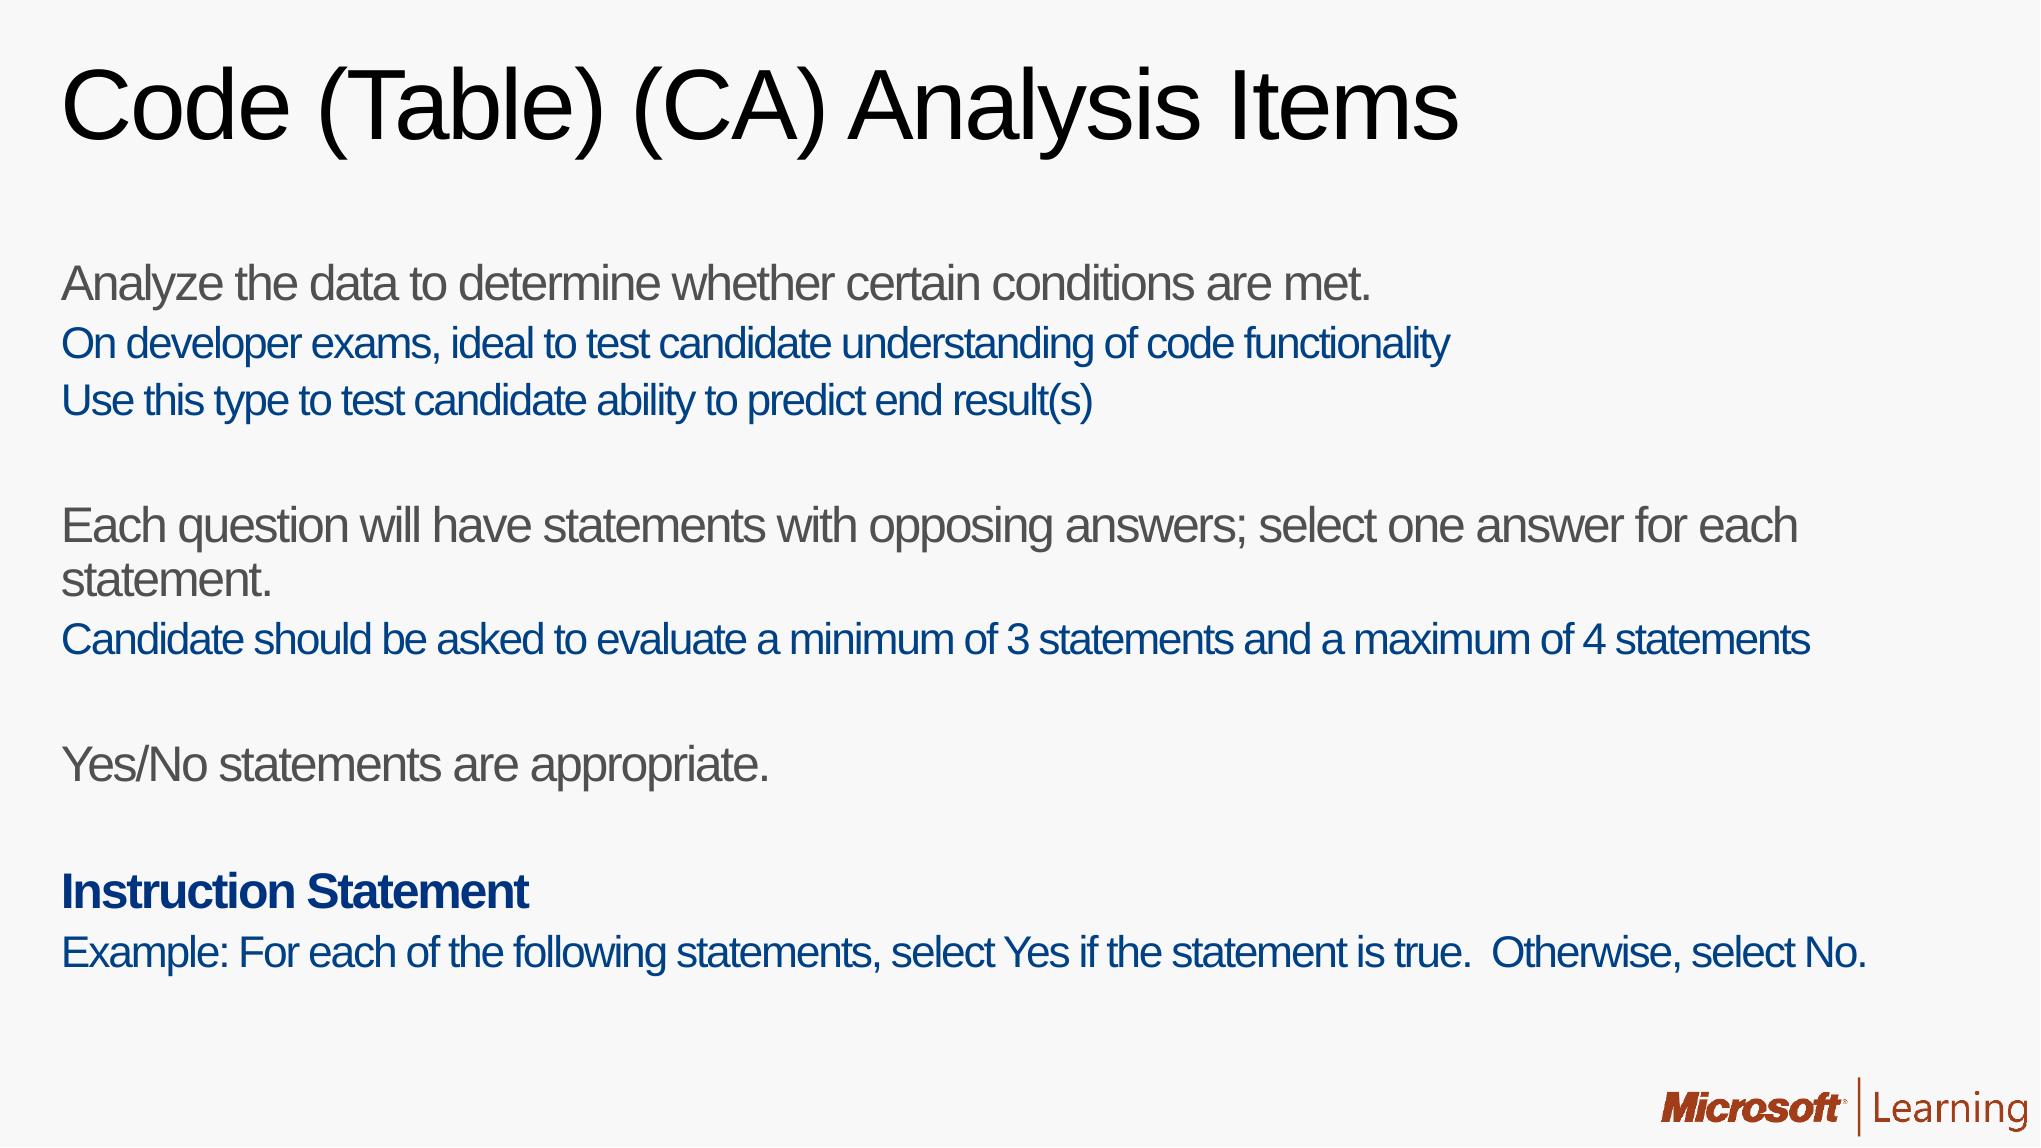

# Code (Table) (CA) Analysis Items
Analyze the data to determine whether certain conditions are met.
On developer exams, ideal to test candidate understanding of code functionality
Use this type to test candidate ability to predict end result(s)

Each question will have statements with opposing answers; select one answer for each statement.
Candidate should be asked to evaluate a minimum of 3 statements and a maximum of 4 statements

Yes/No statements are appropriate.

Instruction Statement
Example: For each of the following statements, select Yes if the statement is true.  Otherwise, select No.